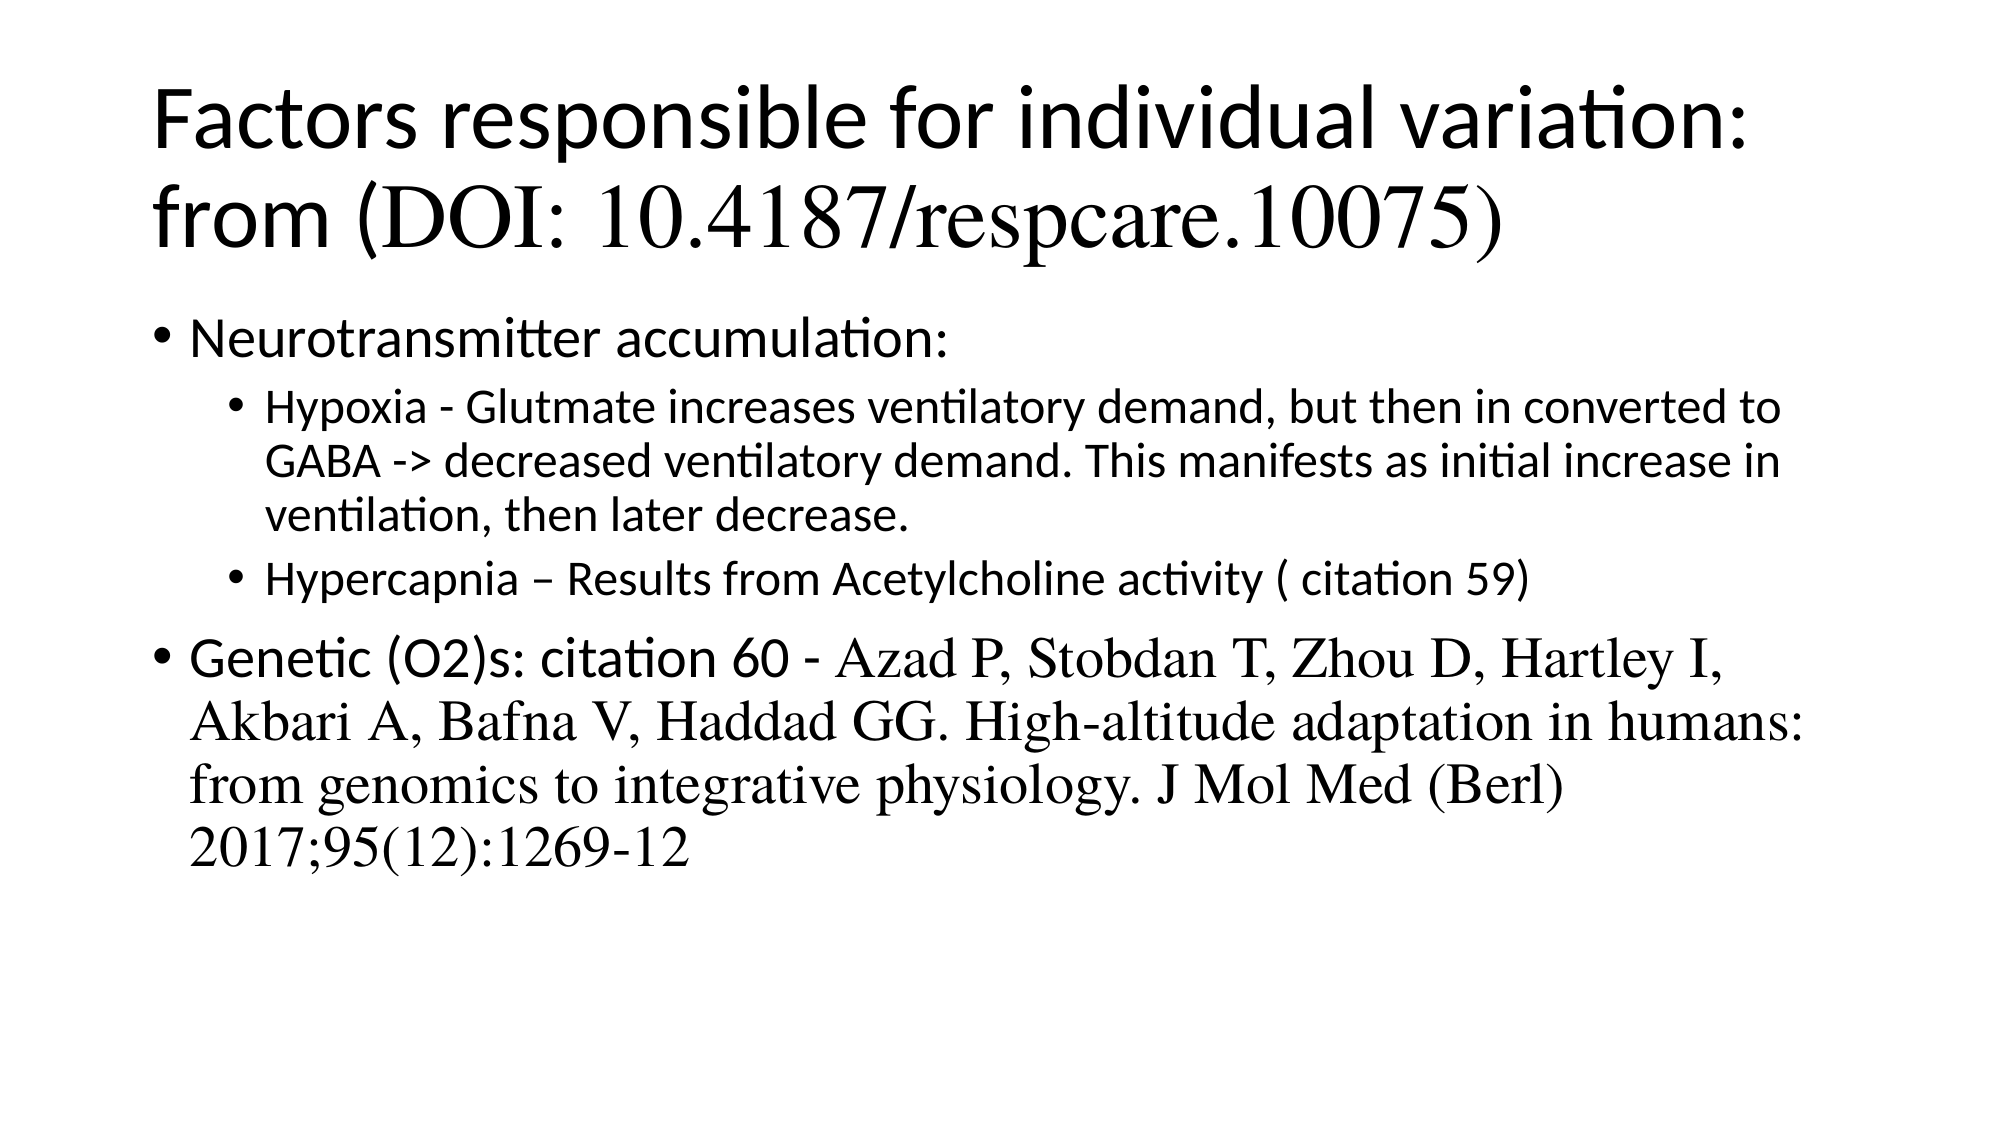

# Factors responsible for individual variation: from (DOI: 10.4187/respcare.10075)
Neurotransmitter accumulation:
Hypoxia - Glutmate increases ventilatory demand, but then in converted to GABA -> decreased ventilatory demand. This manifests as initial increase in ventilation, then later decrease.
Hypercapnia – Results from Acetylcholine activity ( citation 59)
Genetic (O2)s: citation 60 - Azad P, Stobdan T, Zhou D, Hartley I, Akbari A, Bafna V, Haddad GG. High-altitude adaptation in humans: from genomics to integrative physiology. J Mol Med (Berl) 2017;95(12):1269-12